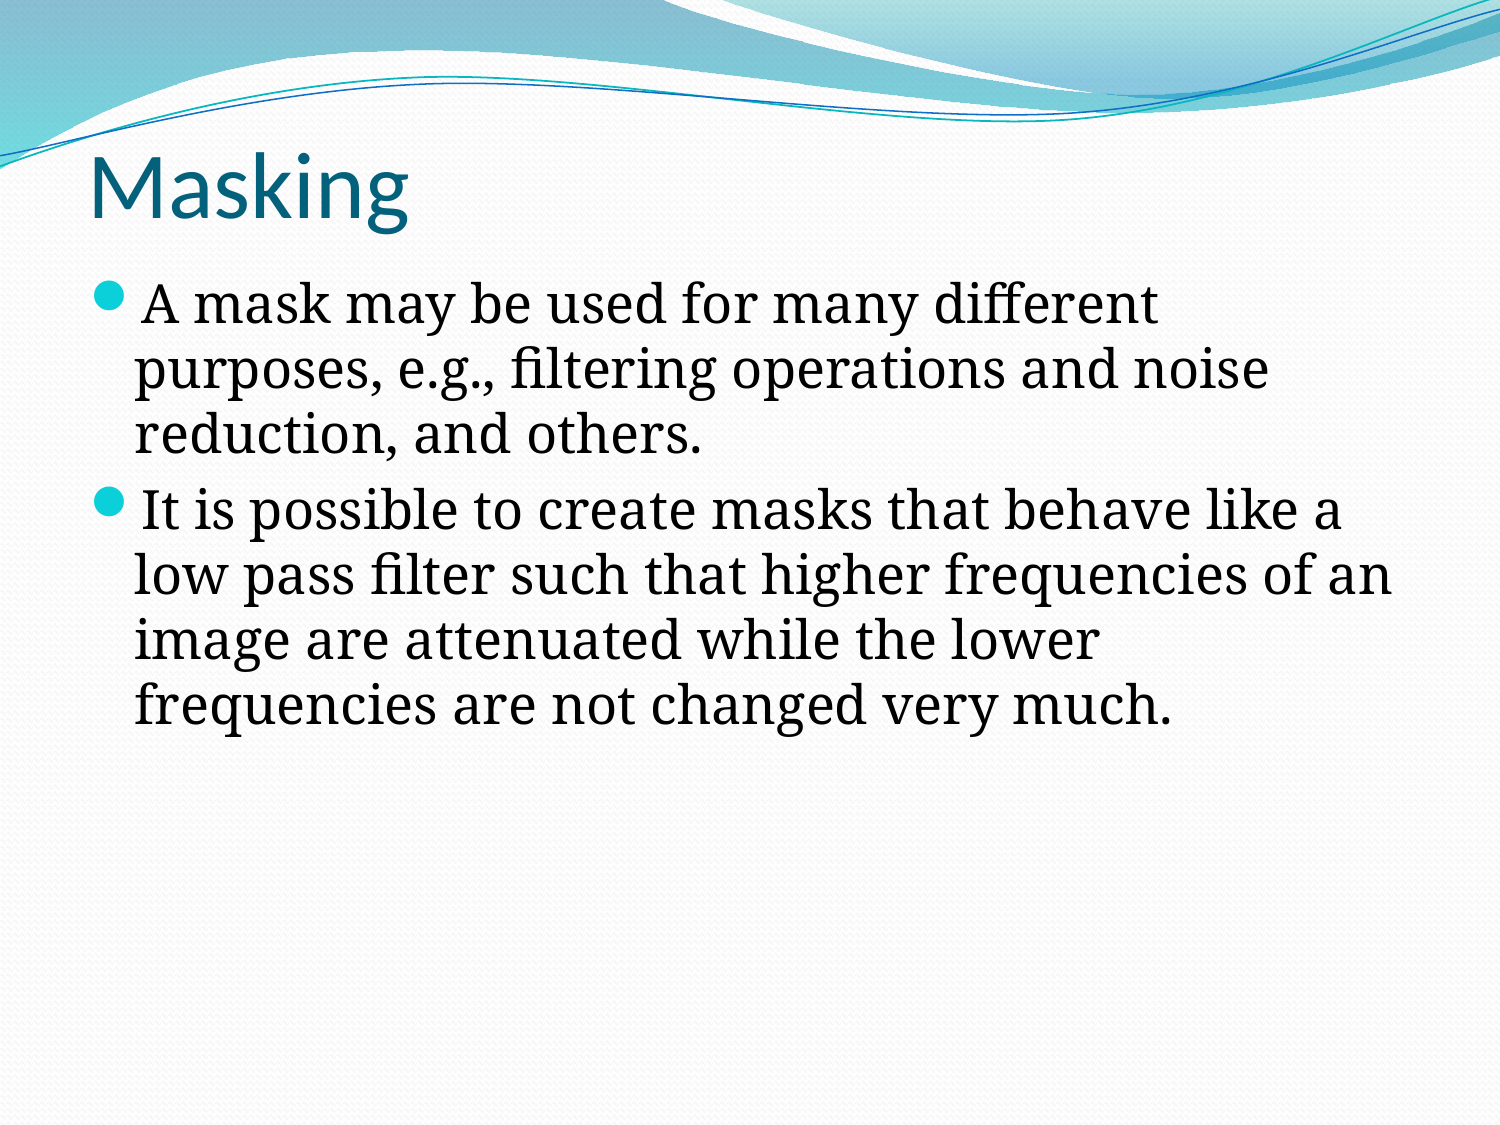

# Masking
A mask may be used for many different purposes, e.g., filtering operations and noise reduction, and others.
It is possible to create masks that behave like a low pass filter such that higher frequencies of an image are attenuated while the lower frequencies are not changed very much.